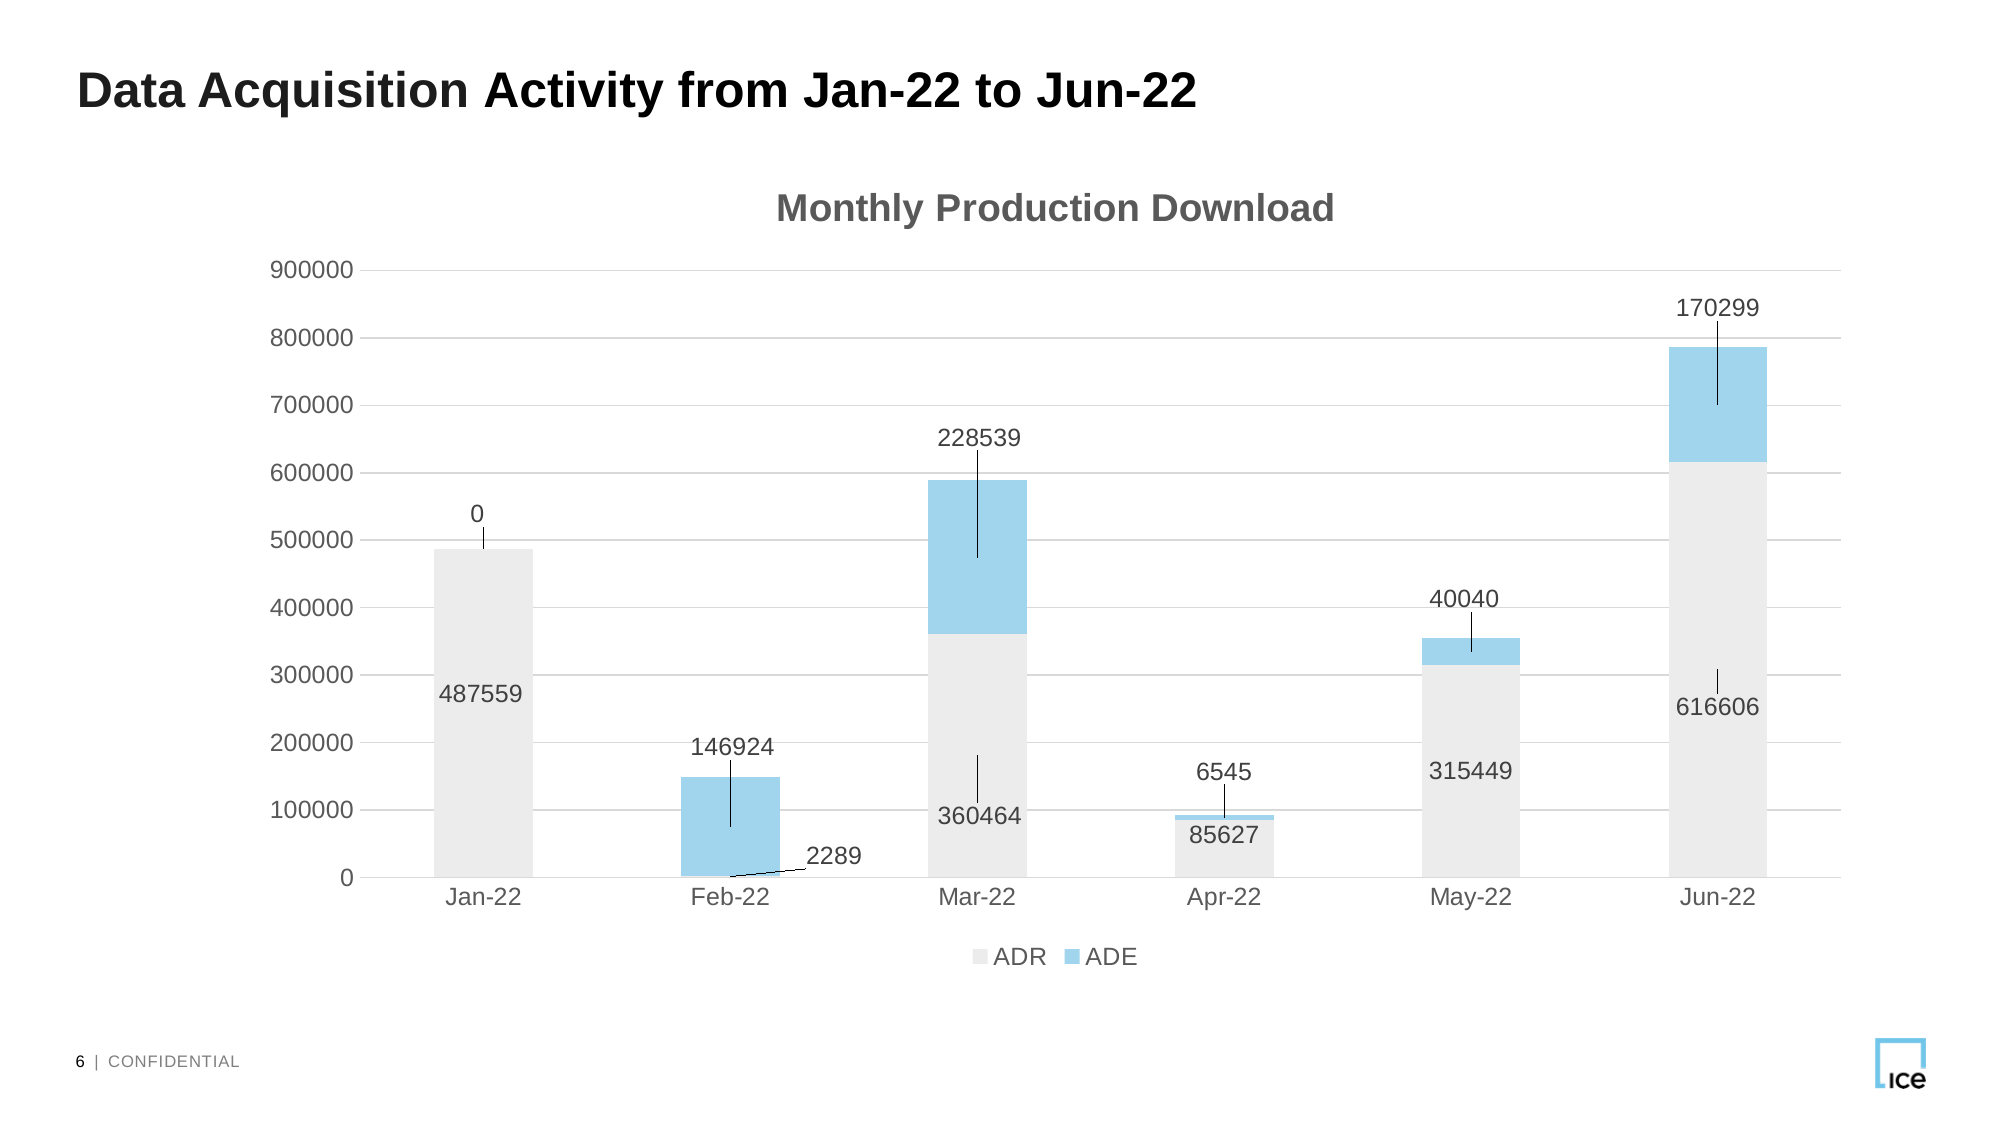

# Data Acquisition Activity from Jan-22 to Jun-22

### Chart: Monthly Production Download

| Category | ADR | ADE |
|---|---|---|
| 44562 | 487559.0 | 0.0 |
| 44593 | 2289.0 | 146924.0 |
| 44621 | 360464.0 | 228539.0 |
| 44652 | 85627.0 | 6545.0 |
| 44682 | 315449.0 | 40040.0 |
| 44713 | 616606.0 | 170299.0 |